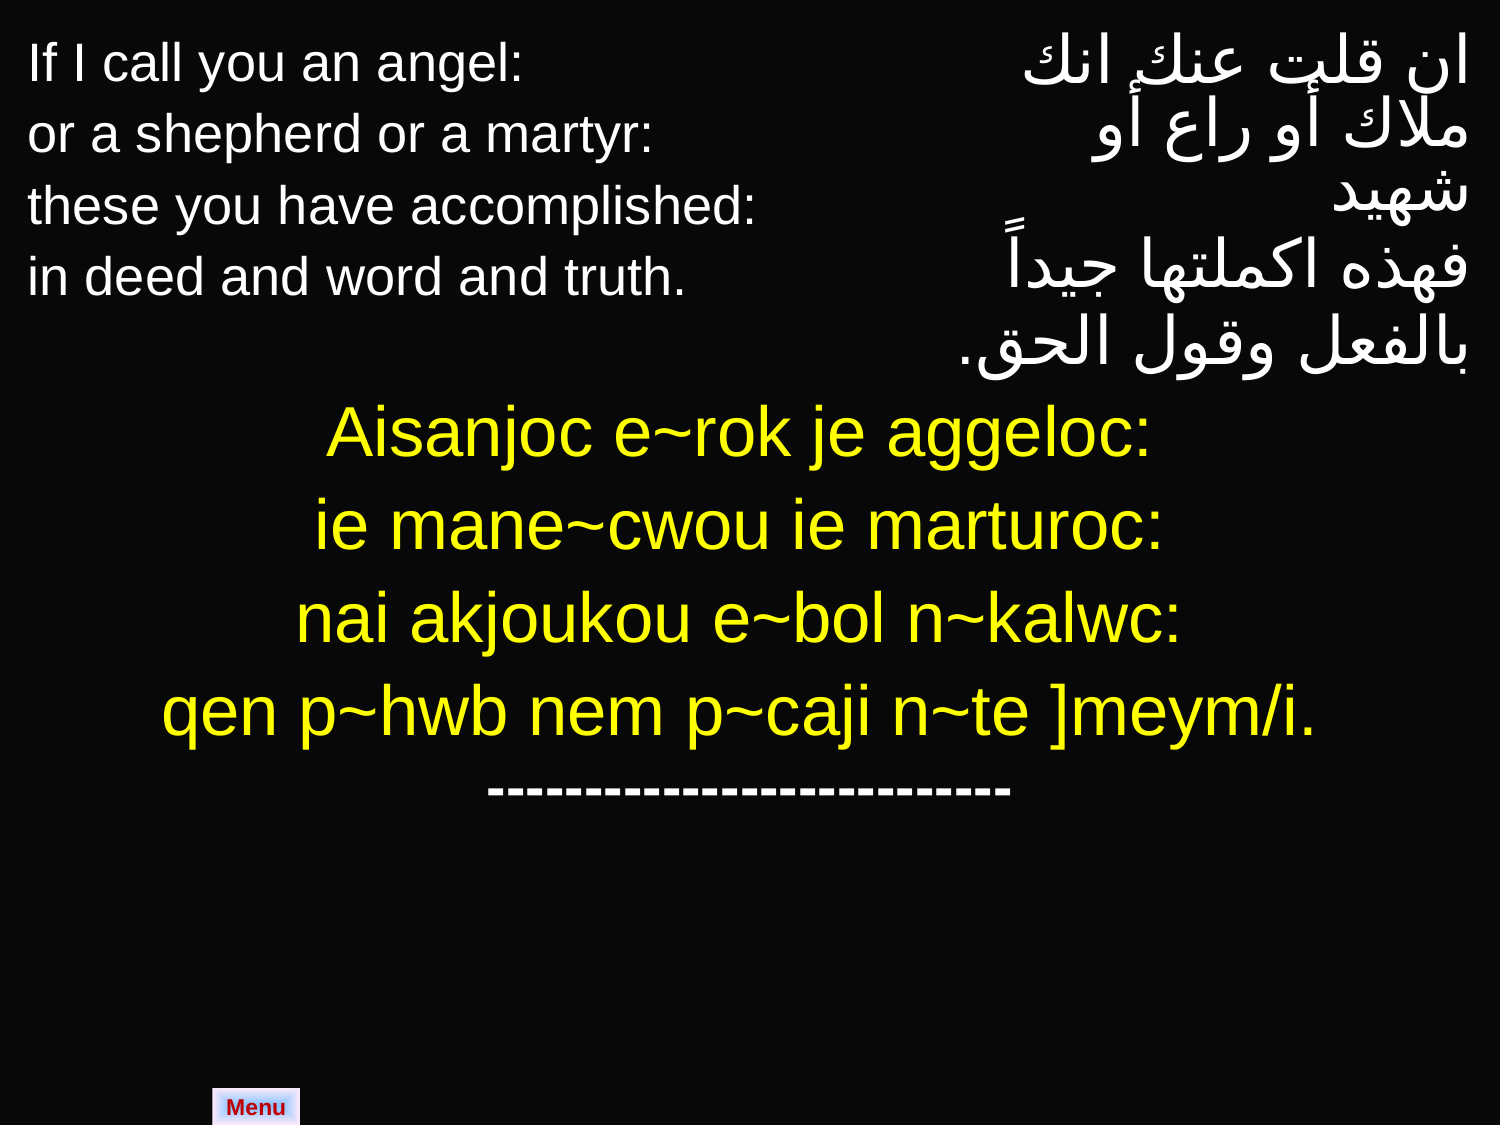

| If I call you an angel: or a shepherd or a martyr: these you have accomplished: in deed and word and truth. | ان قلت عنك انك ملاك أو راع أو شهيد فهذه اكملتها جيداً بالفعل وقول الحق. |
| --- | --- |
| Aisanjoc e~rok je aggeloc: ie mane~cwou ie marturoc: nai akjoukou e~bol n~kalwc: qen p~hwb nem p~caji n~te ]meym/i. |  |
| --------------------------- |  |
Menu